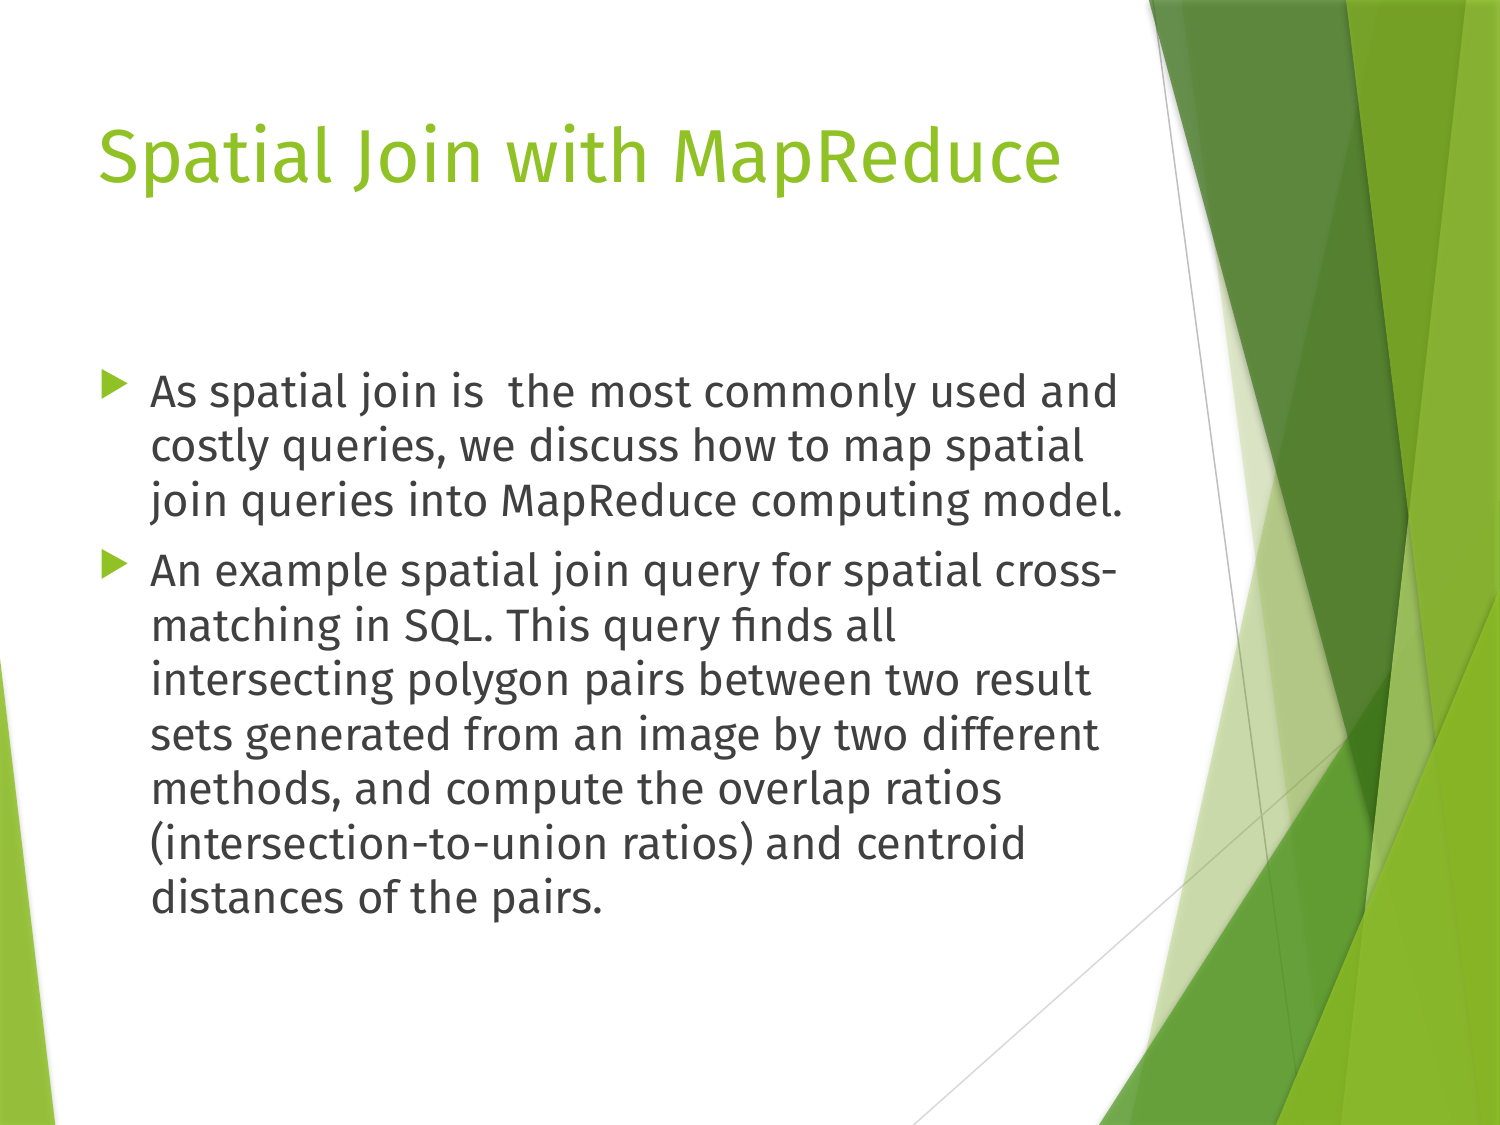

# Spatial Join with MapReduce
As spatial join is  the most commonly used and costly queries, we discuss how to map spatial join queries into MapReduce computing model.
An example spatial join query for spatial cross-matching in SQL. This query finds all intersecting polygon pairs between two result sets generated from an image by two different methods, and compute the overlap ratios (intersection-to-union ratios) and centroid distances of the pairs.